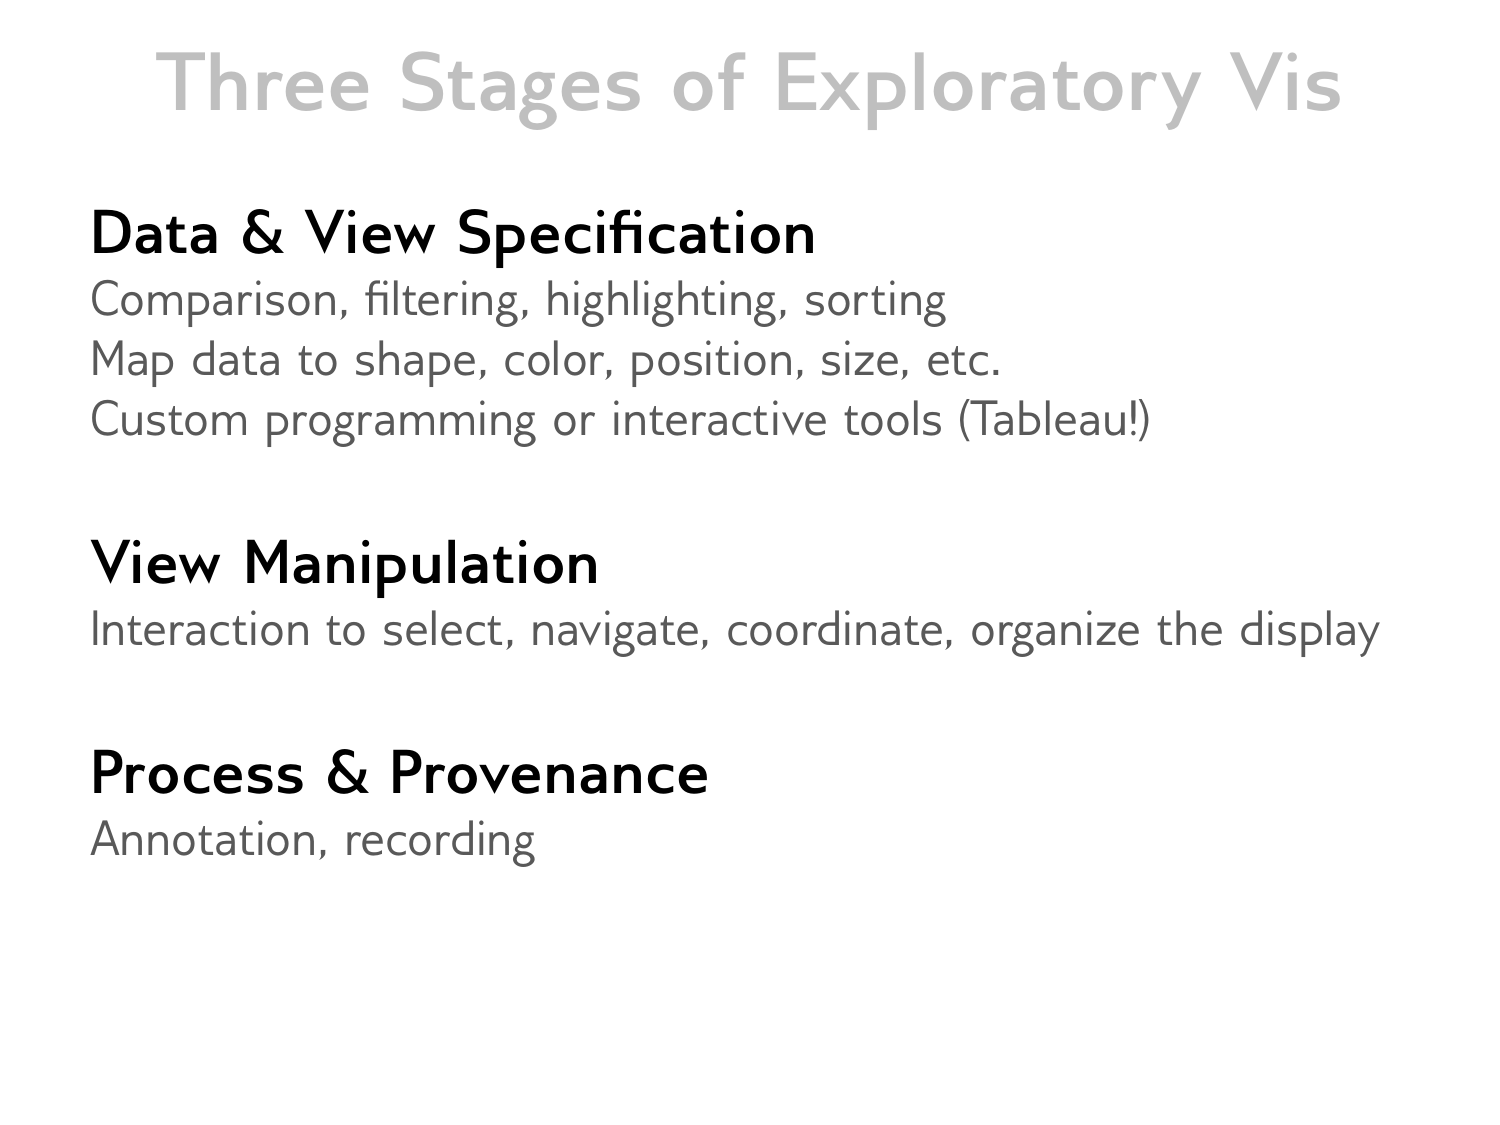

# Three Stages of Exploratory Vis
Data & View Specification
Comparison, filtering, highlighting, sorting
Map data to shape, color, position, size, etc.
Custom programming or interactive tools (Tableau!)

View Manipulation
Interaction to select, navigate, coordinate, organize the display

Process & Provenance
Annotation, recording